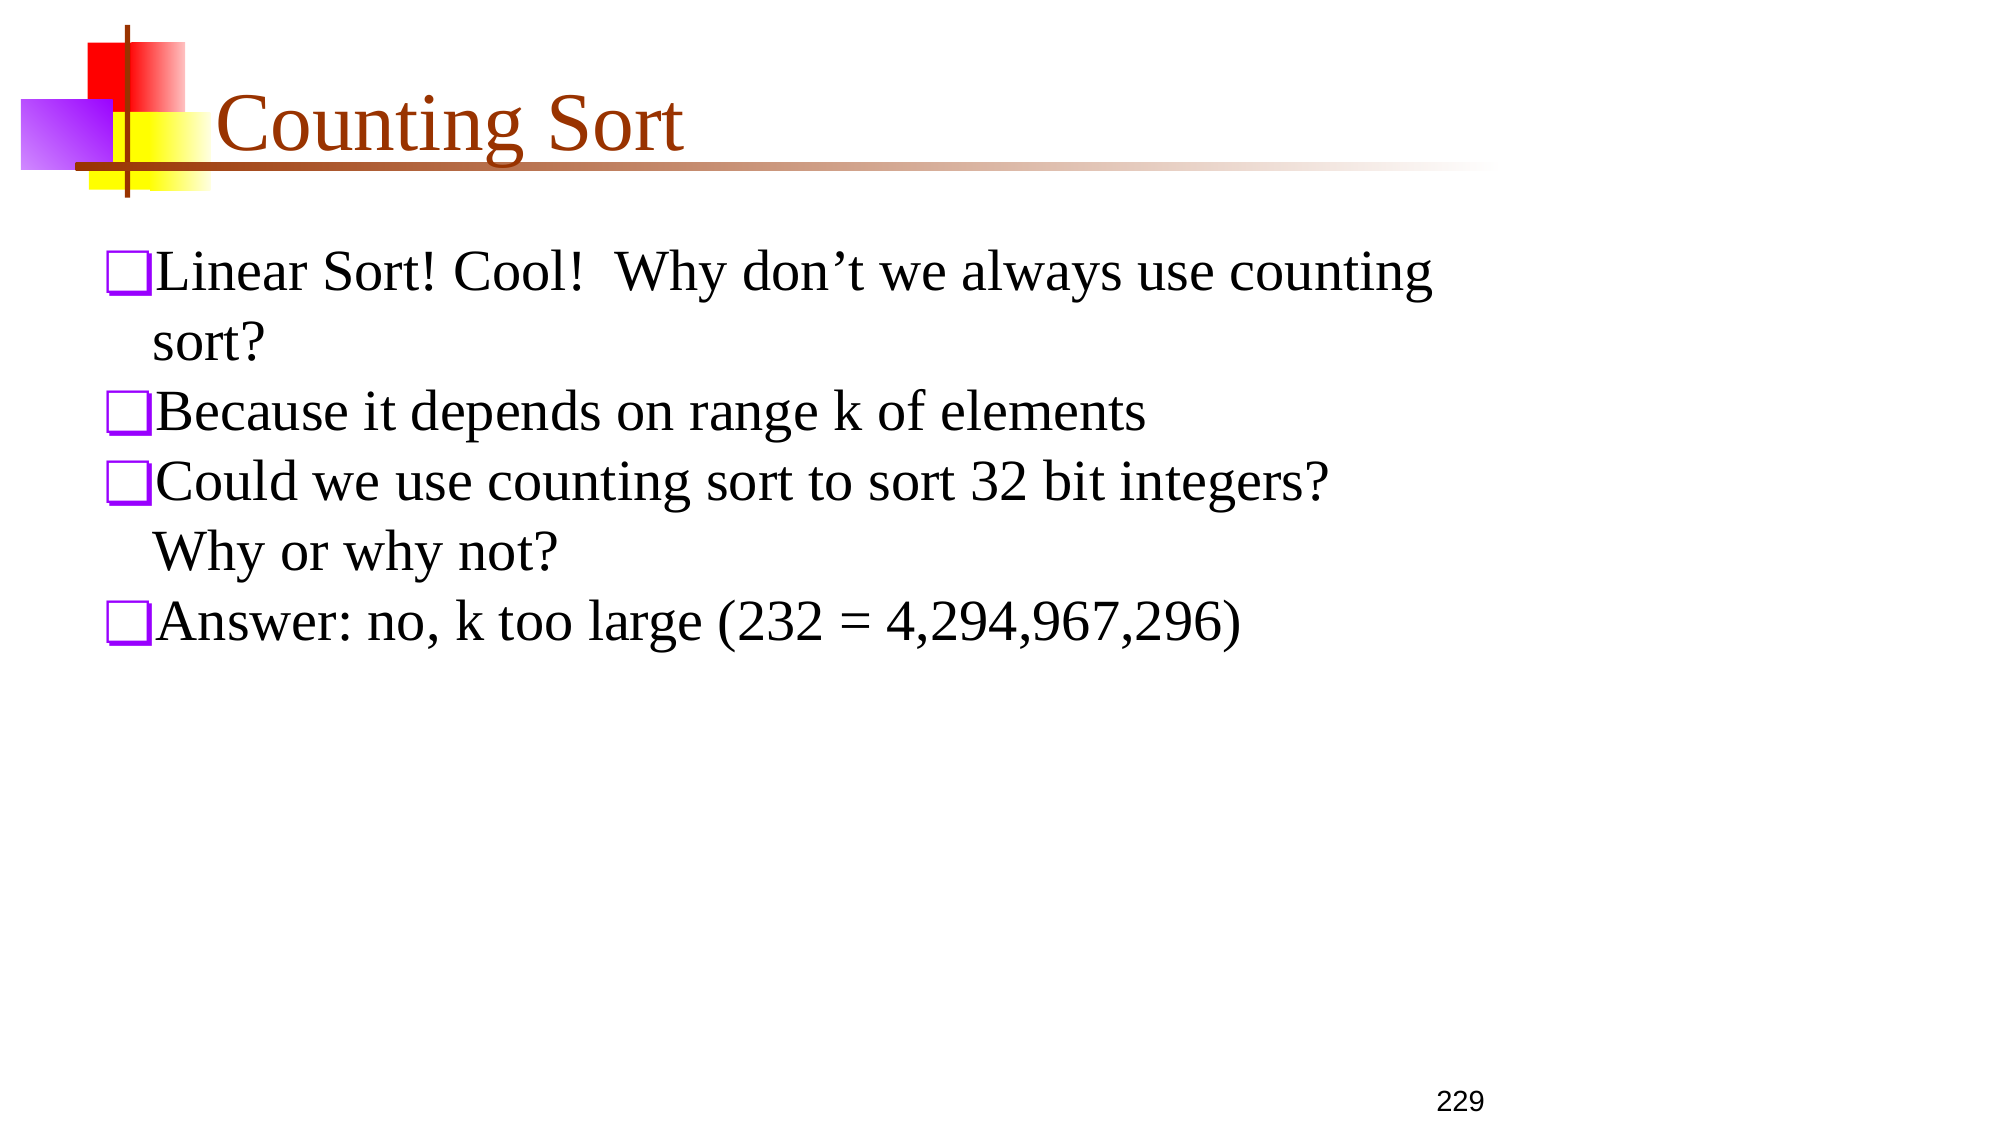

# Counting Sort
Linear Sort! Cool!  Why don’t we always use counting sort?
Because it depends on range k of elements
Could we use counting sort to sort 32 bit integers?  Why or why not?
Answer: no, k too large (232 = 4,294,967,296)

229